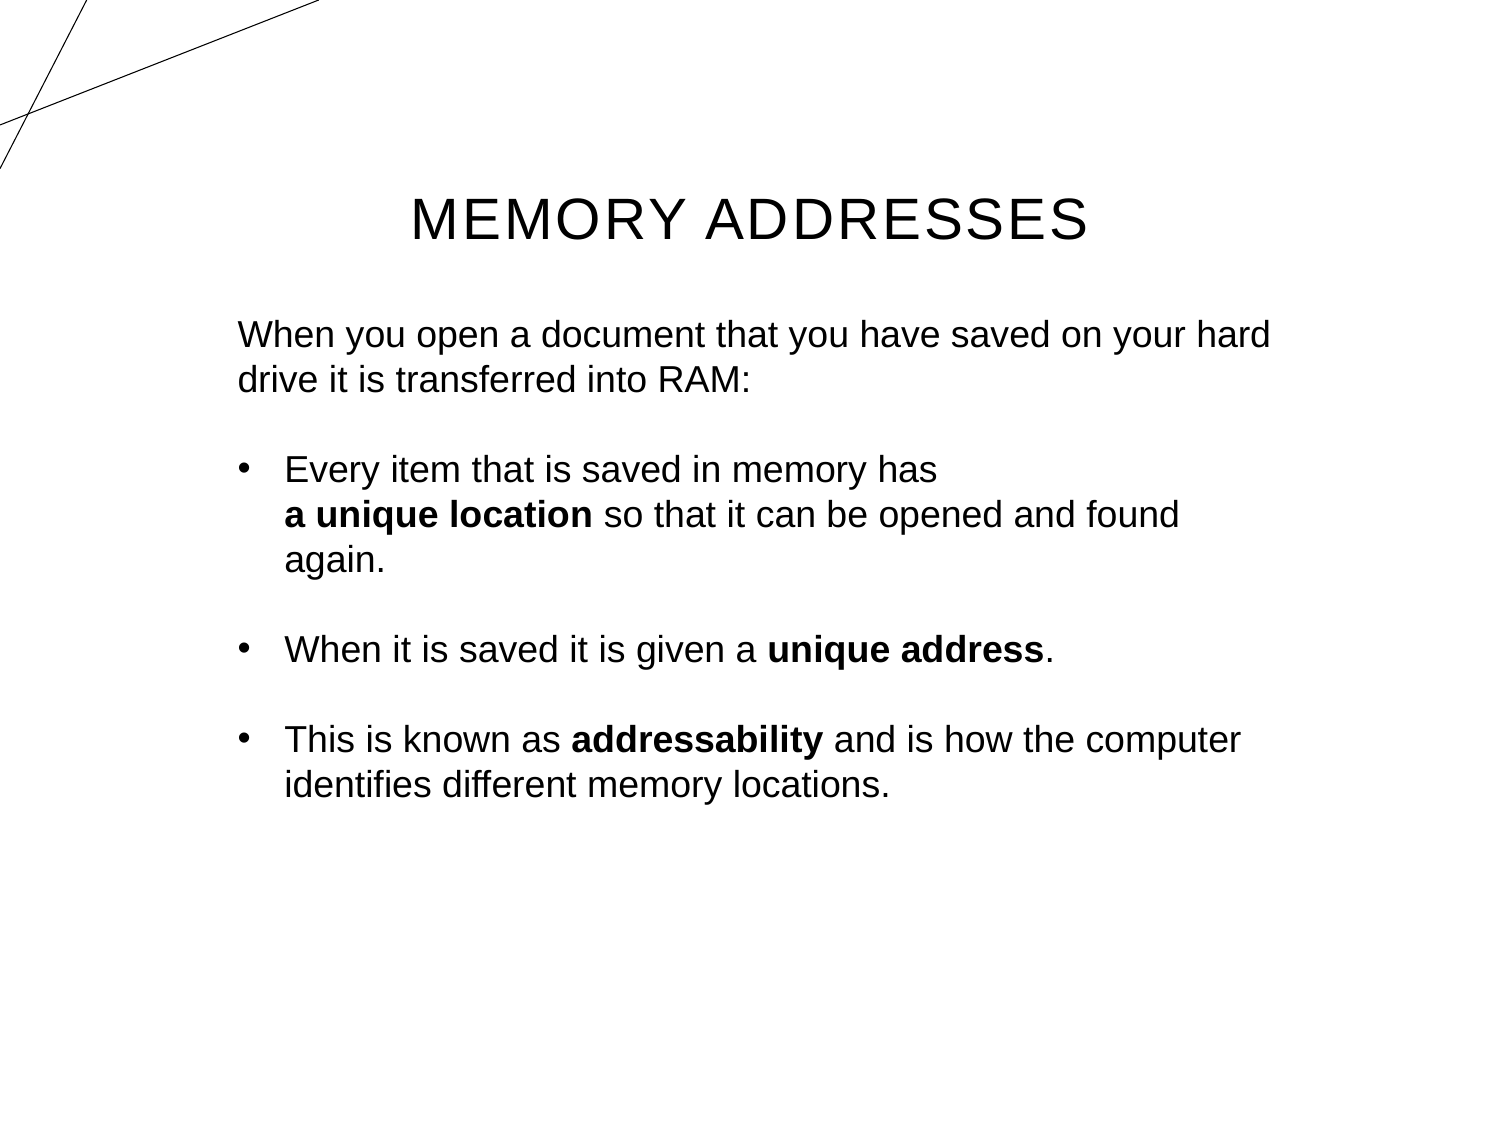

# Memory Addresses
When you open a document that you have saved on your hard drive it is transferred into RAM:

Every item that is saved in memory has a unique location so that it can be opened and found again.

When it is saved it is given a unique address.

This is known as addressability and is how the computer identifies different memory locations.
9